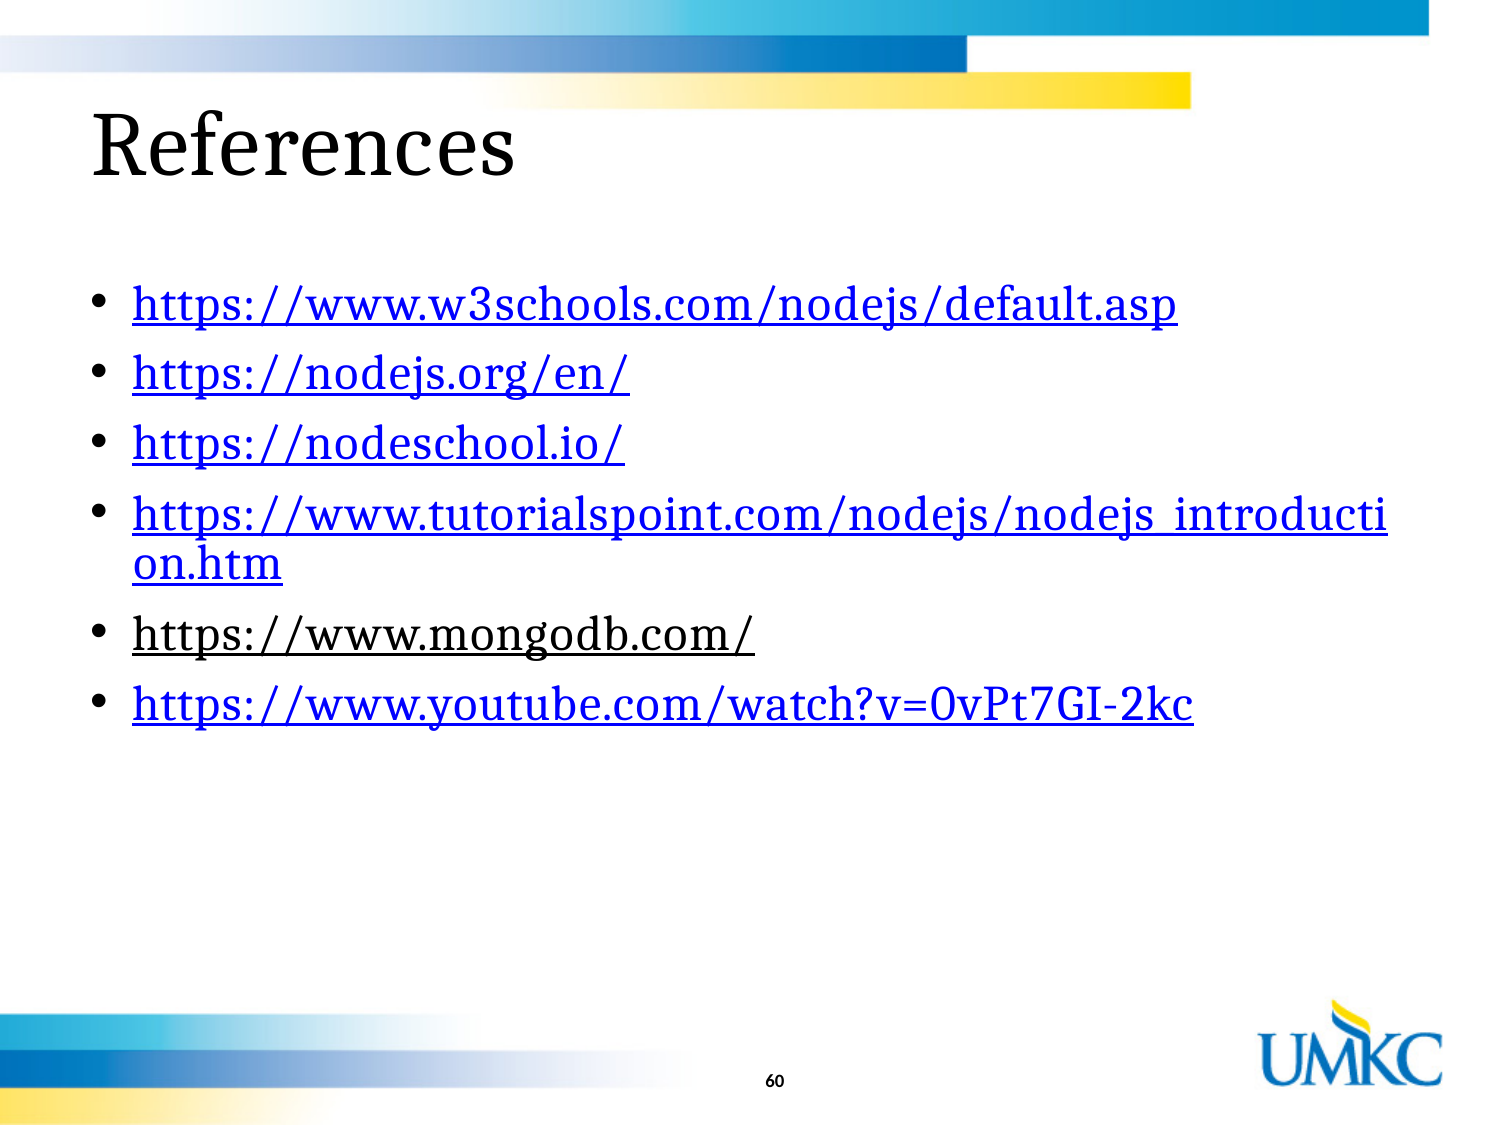

# References
https://www.w3schools.com/nodejs/default.asp
https://nodejs.org/en/
https://nodeschool.io/
https://www.tutorialspoint.com/nodejs/nodejs_introduction.htm
https://www.mongodb.com/
https://www.youtube.com/watch?v=0vPt7GI-2kc
60